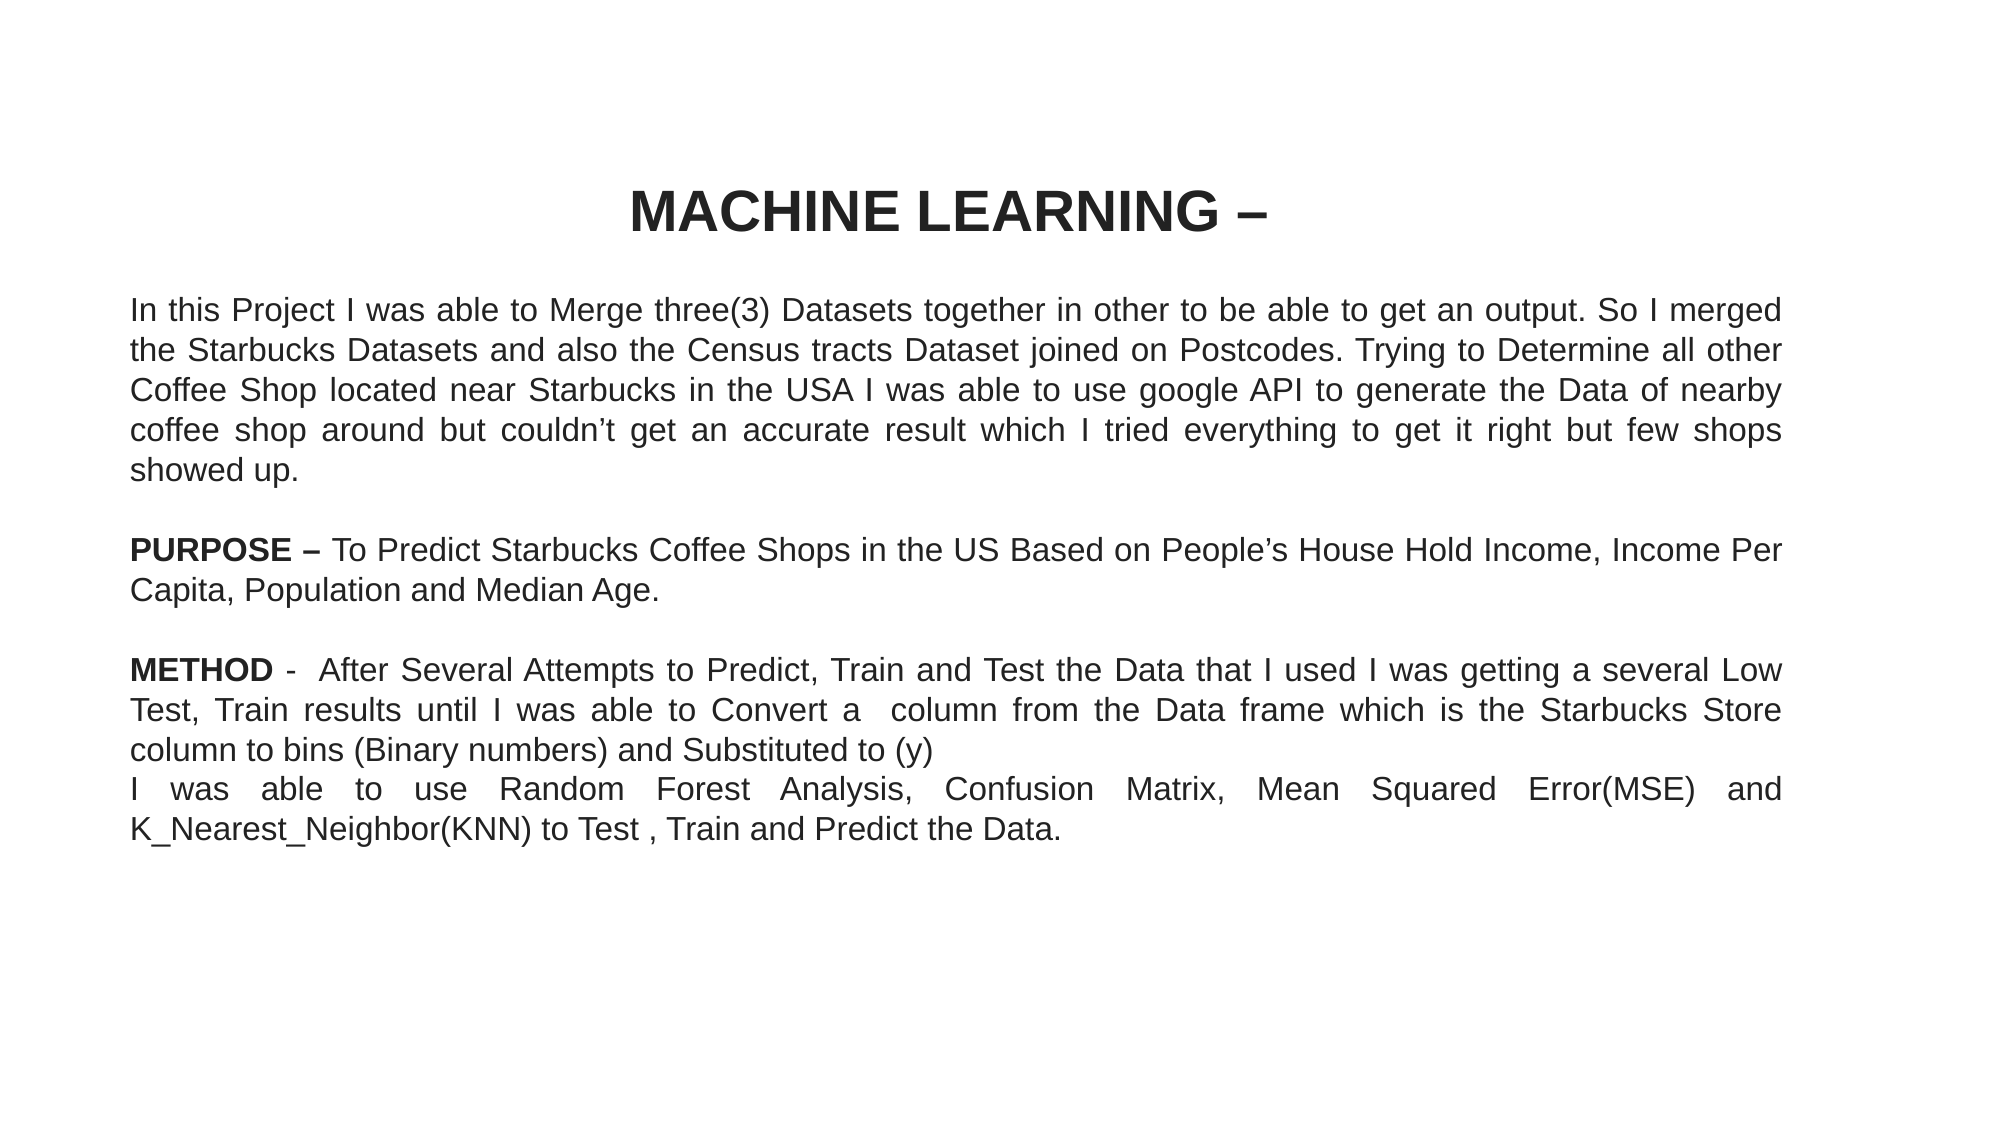

MACHINE LEARNING –

In this Project I was able to Merge three(3) Datasets together in other to be able to get an output. So I merged the Starbucks Datasets and also the Census tracts Dataset joined on Postcodes. Trying to Determine all other Coffee Shop located near Starbucks in the USA I was able to use google API to generate the Data of nearby coffee shop around but couldn’t get an accurate result which I tried everything to get it right but few shops showed up.

PURPOSE – To Predict Starbucks Coffee Shops in the US Based on People’s House Hold Income, Income Per Capita, Population and Median Age.

METHOD -  After Several Attempts to Predict, Train and Test the Data that I used I was getting a several Low Test, Train results until I was able to Convert a  column from the Data frame which is the Starbucks Store column to bins (Binary numbers) and Substituted to (y)
I was able to use Random Forest Analysis, Confusion Matrix, Mean Squared Error(MSE) and K_Nearest_Neighbor(KNN) to Test , Train and Predict the Data.